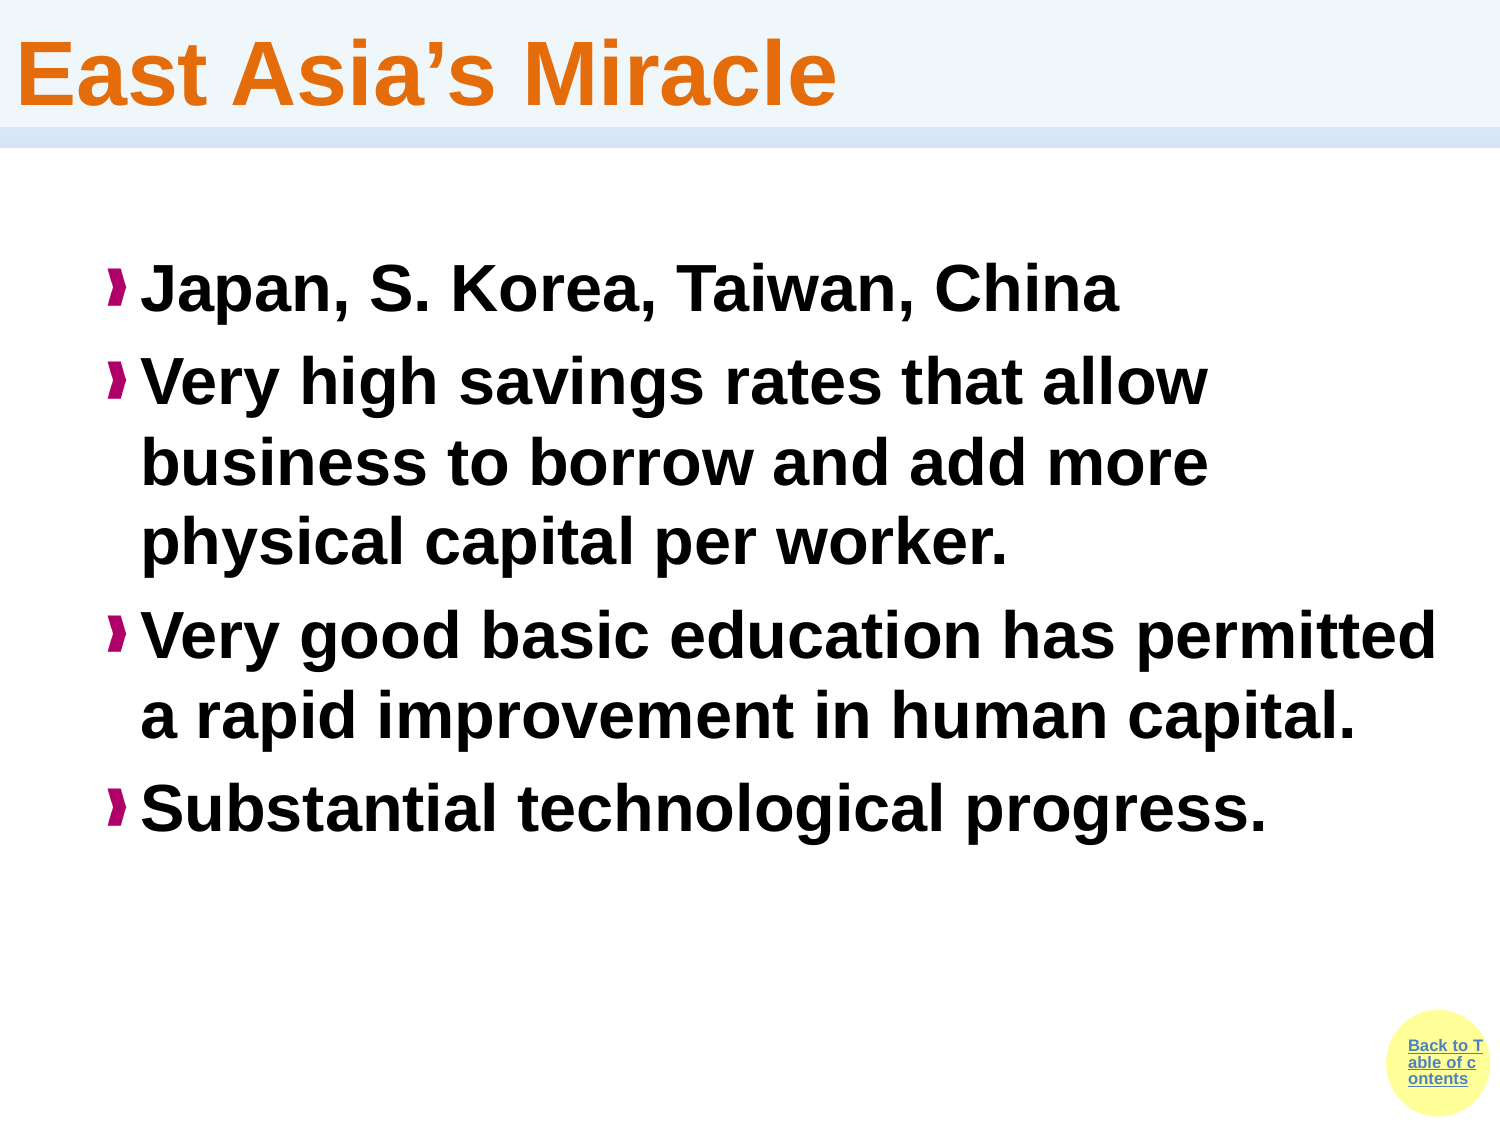

# East Asia’s Miracle
Japan, S. Korea, Taiwan, China
Very high savings rates that allow business to borrow and add more physical capital per worker.
Very good basic education has permitted a rapid improvement in human capital.
Substantial technological progress.